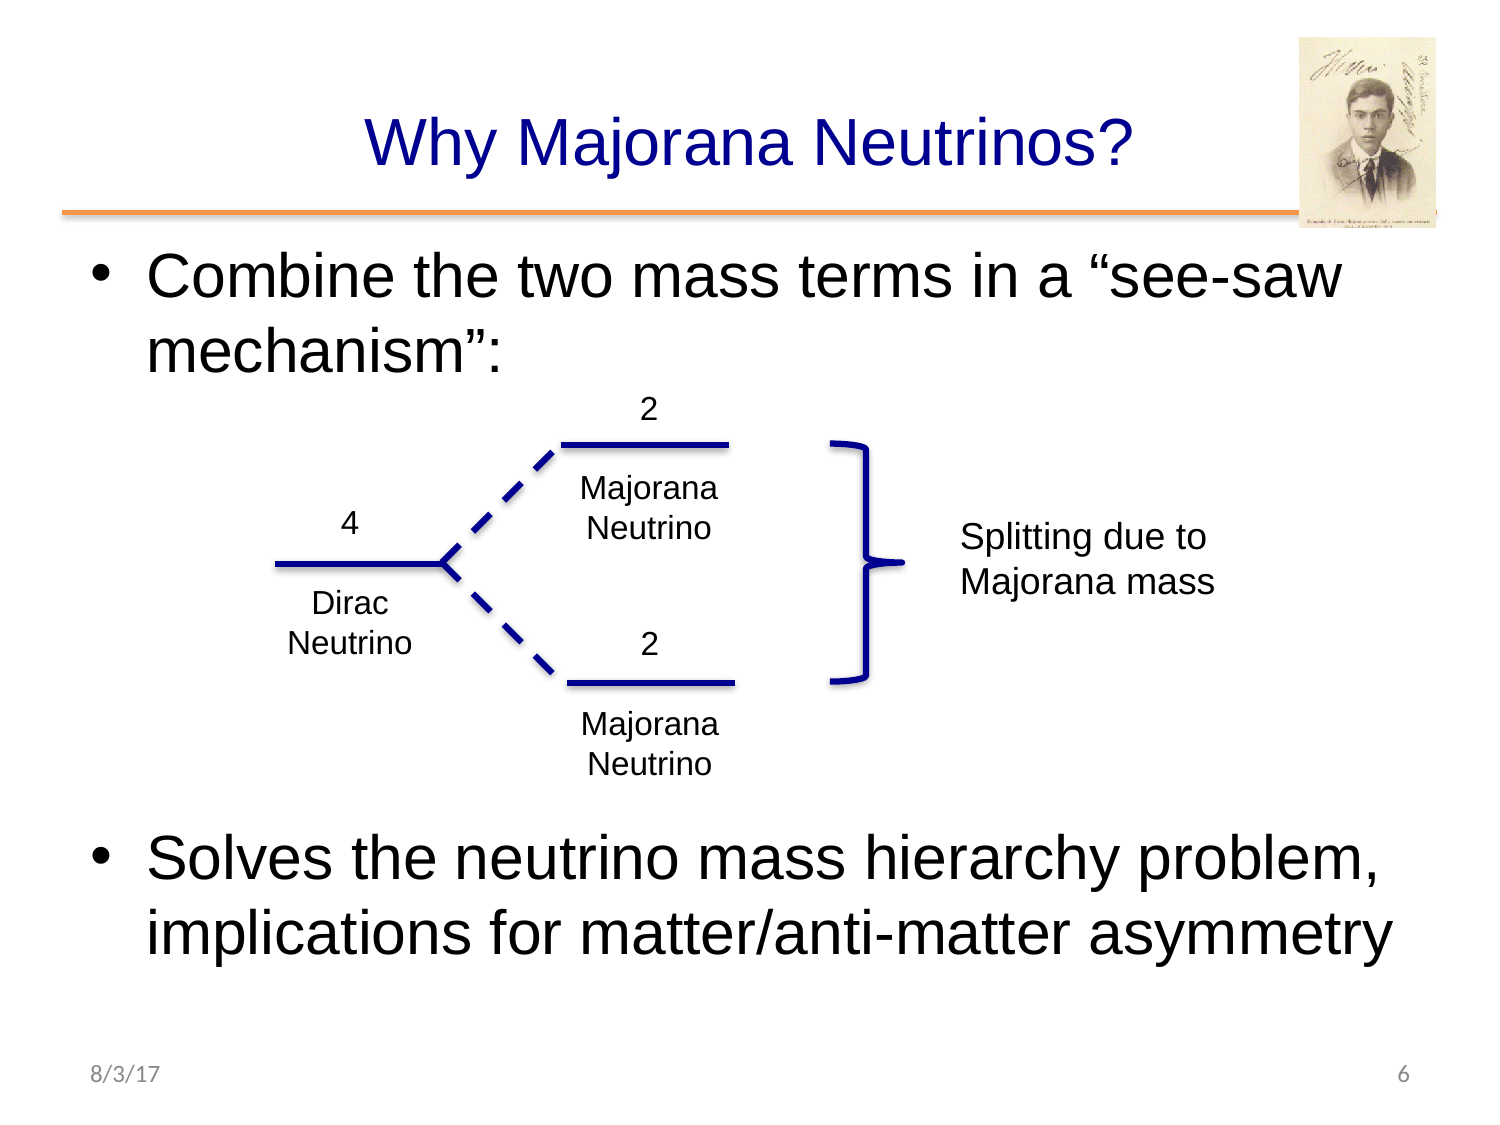

# Why Majorana Neutrinos?
Combine the two mass terms in a “see-saw mechanism”:

Solves the neutrino mass hierarchy problem, implications for matter/anti-matter asymmetry
2

Majorana Neutrino

4

Dirac Neutrino
Splitting due to Majorana mass
2

Majorana Neutrino
8/3/17
6